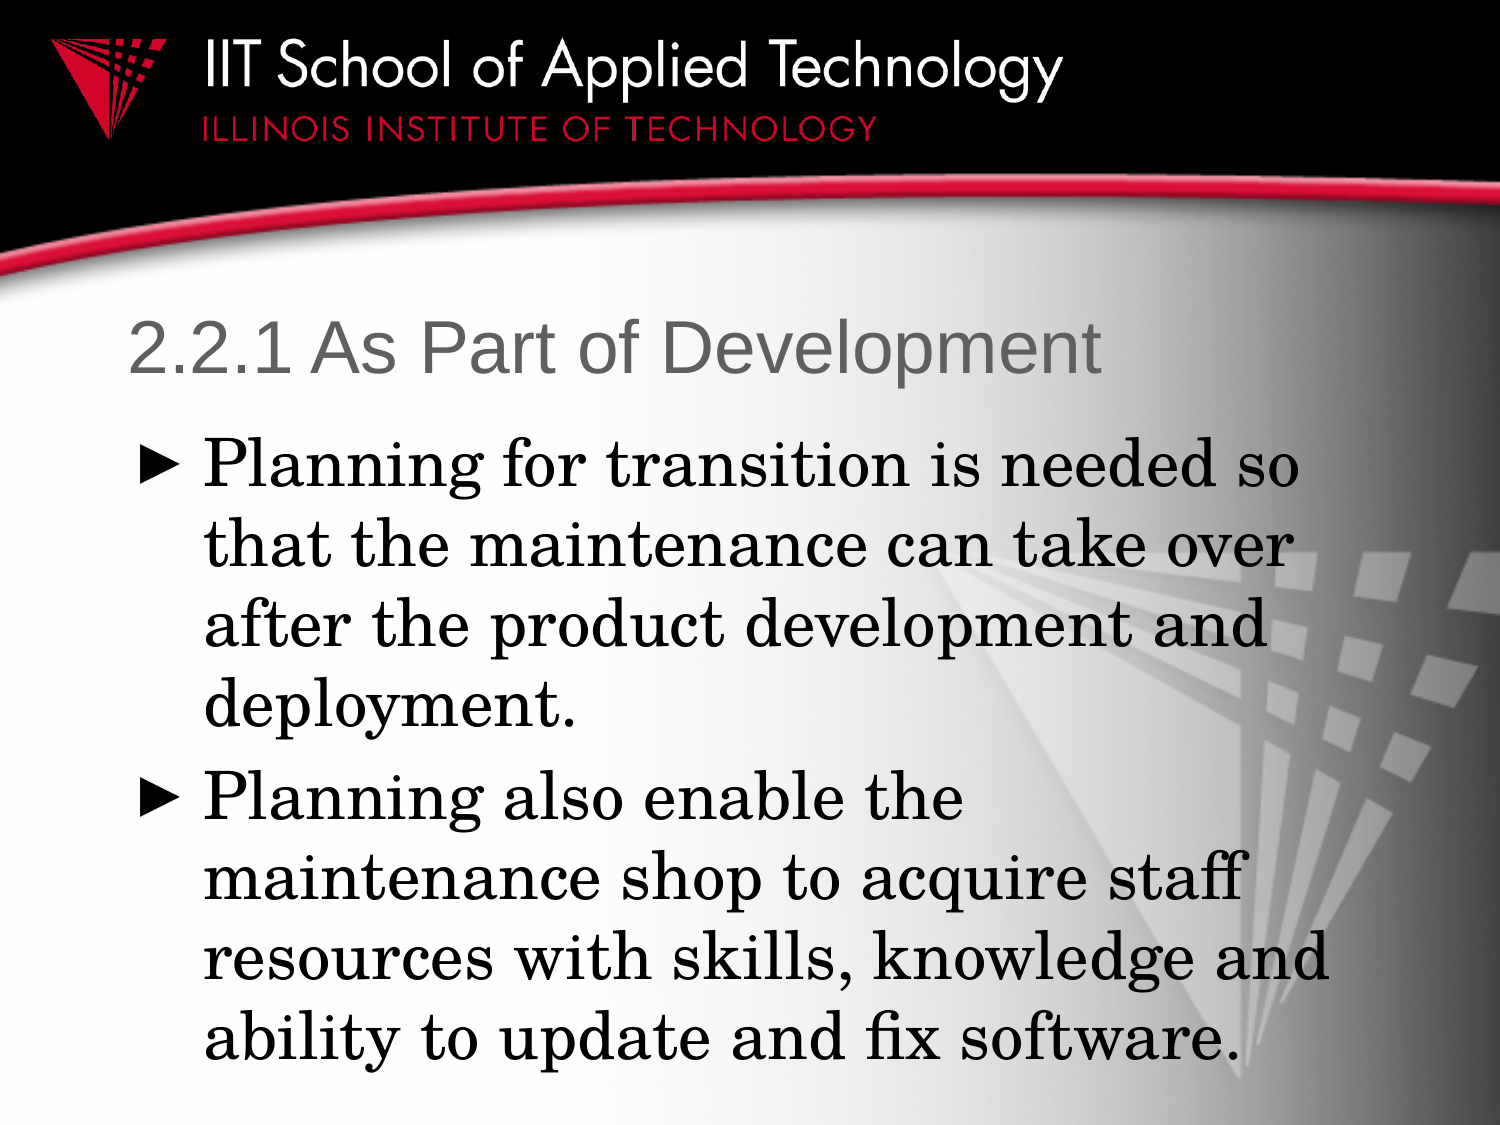

# 2.2.1 As Part of Development
Planning for transition is needed so that the maintenance can take over after the product development and deployment.
Planning also enable the maintenance shop to acquire staff resources with skills, knowledge and ability to update and fix software.